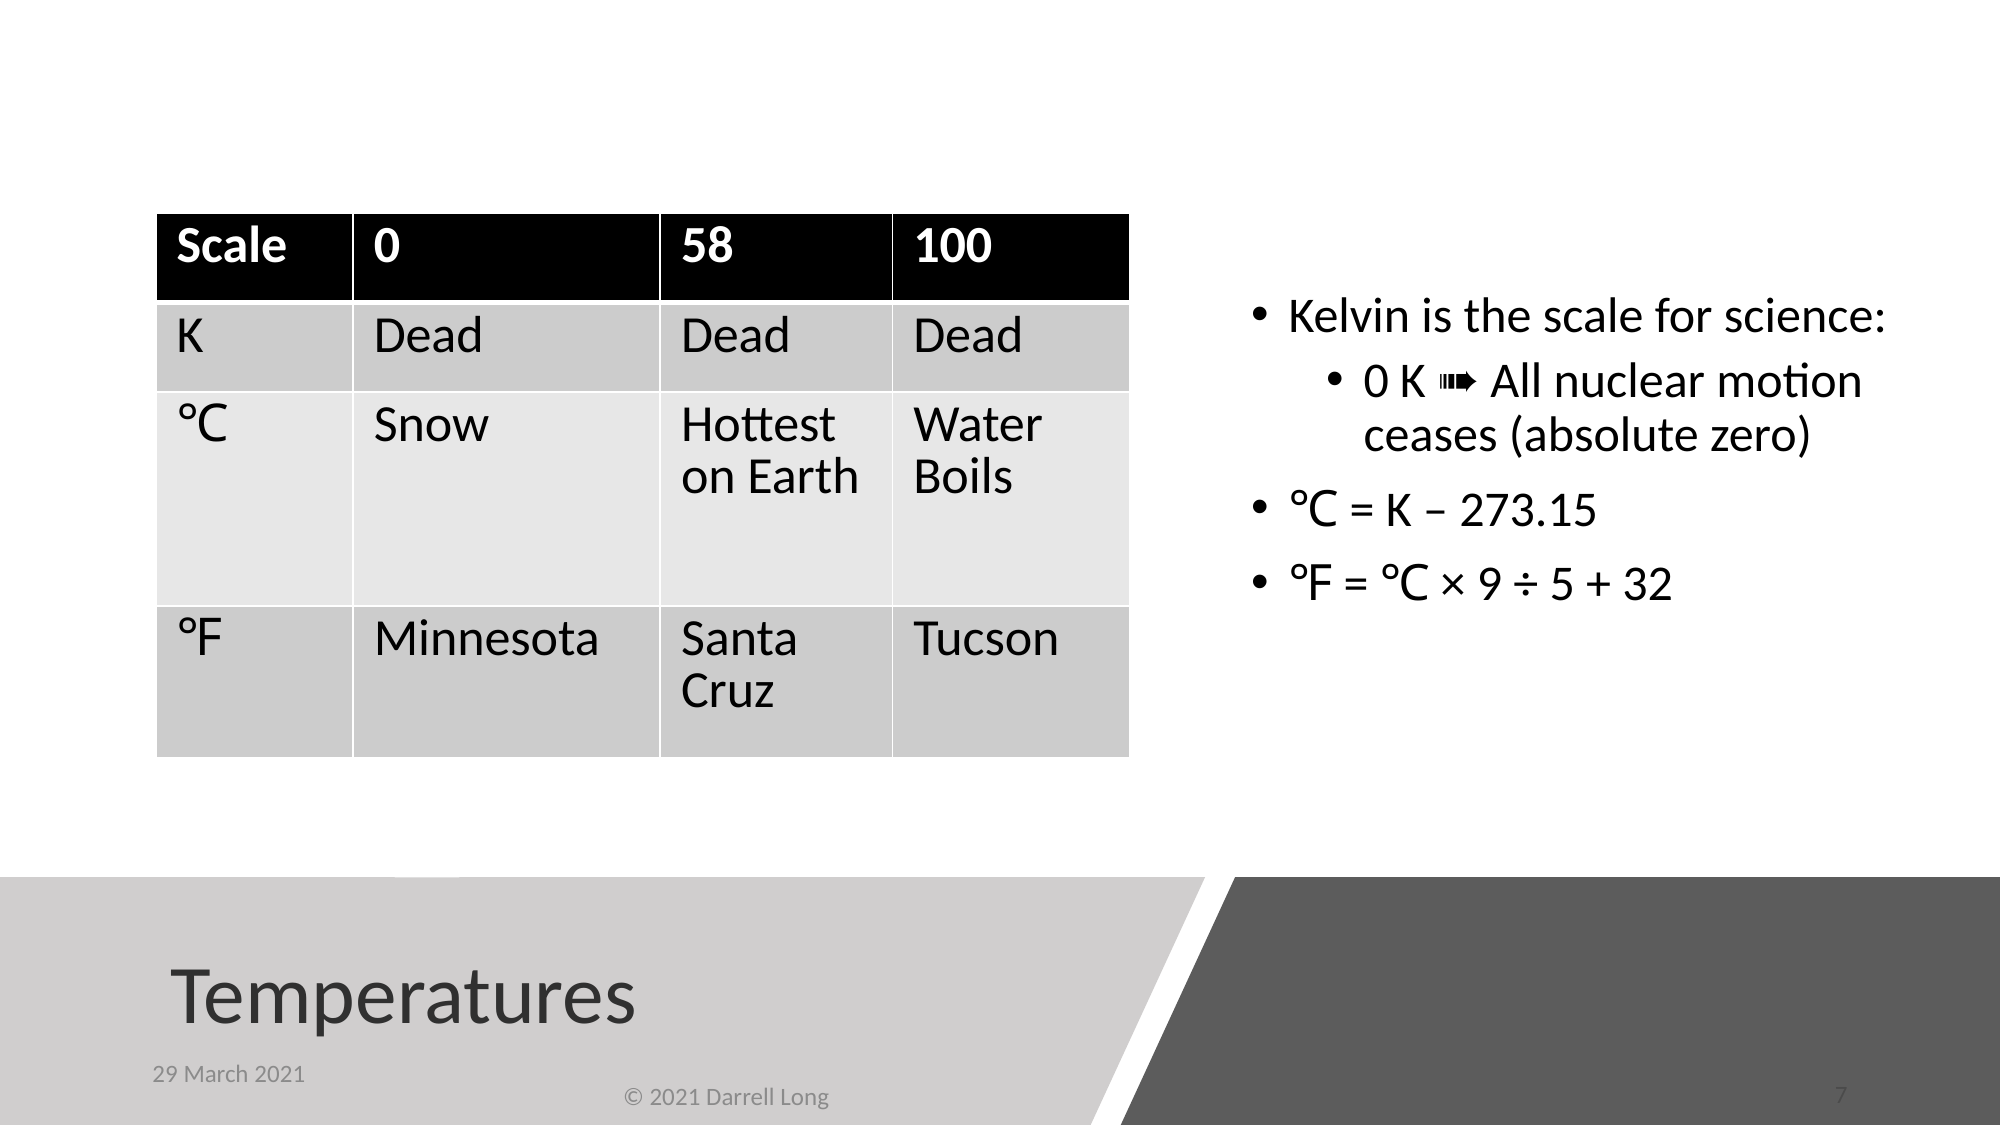

Kelvin is the scale for science:
0 K ➠ All nuclear motion ceases (absolute zero)
℃ = K – 273.15
℉ = ℃ × 9 ÷ 5 + 32

| Scale | 0 | 58 | 100 |
| --- | --- | --- | --- |
| K | Dead | Dead | Dead |
| ℃ | Snow | Hottest on Earth | Water Boils |
| ℉ | Minnesota | Santa Cruz | Tucson |

# Temperatures
29 March 2021
7
© 2021 Darrell Long